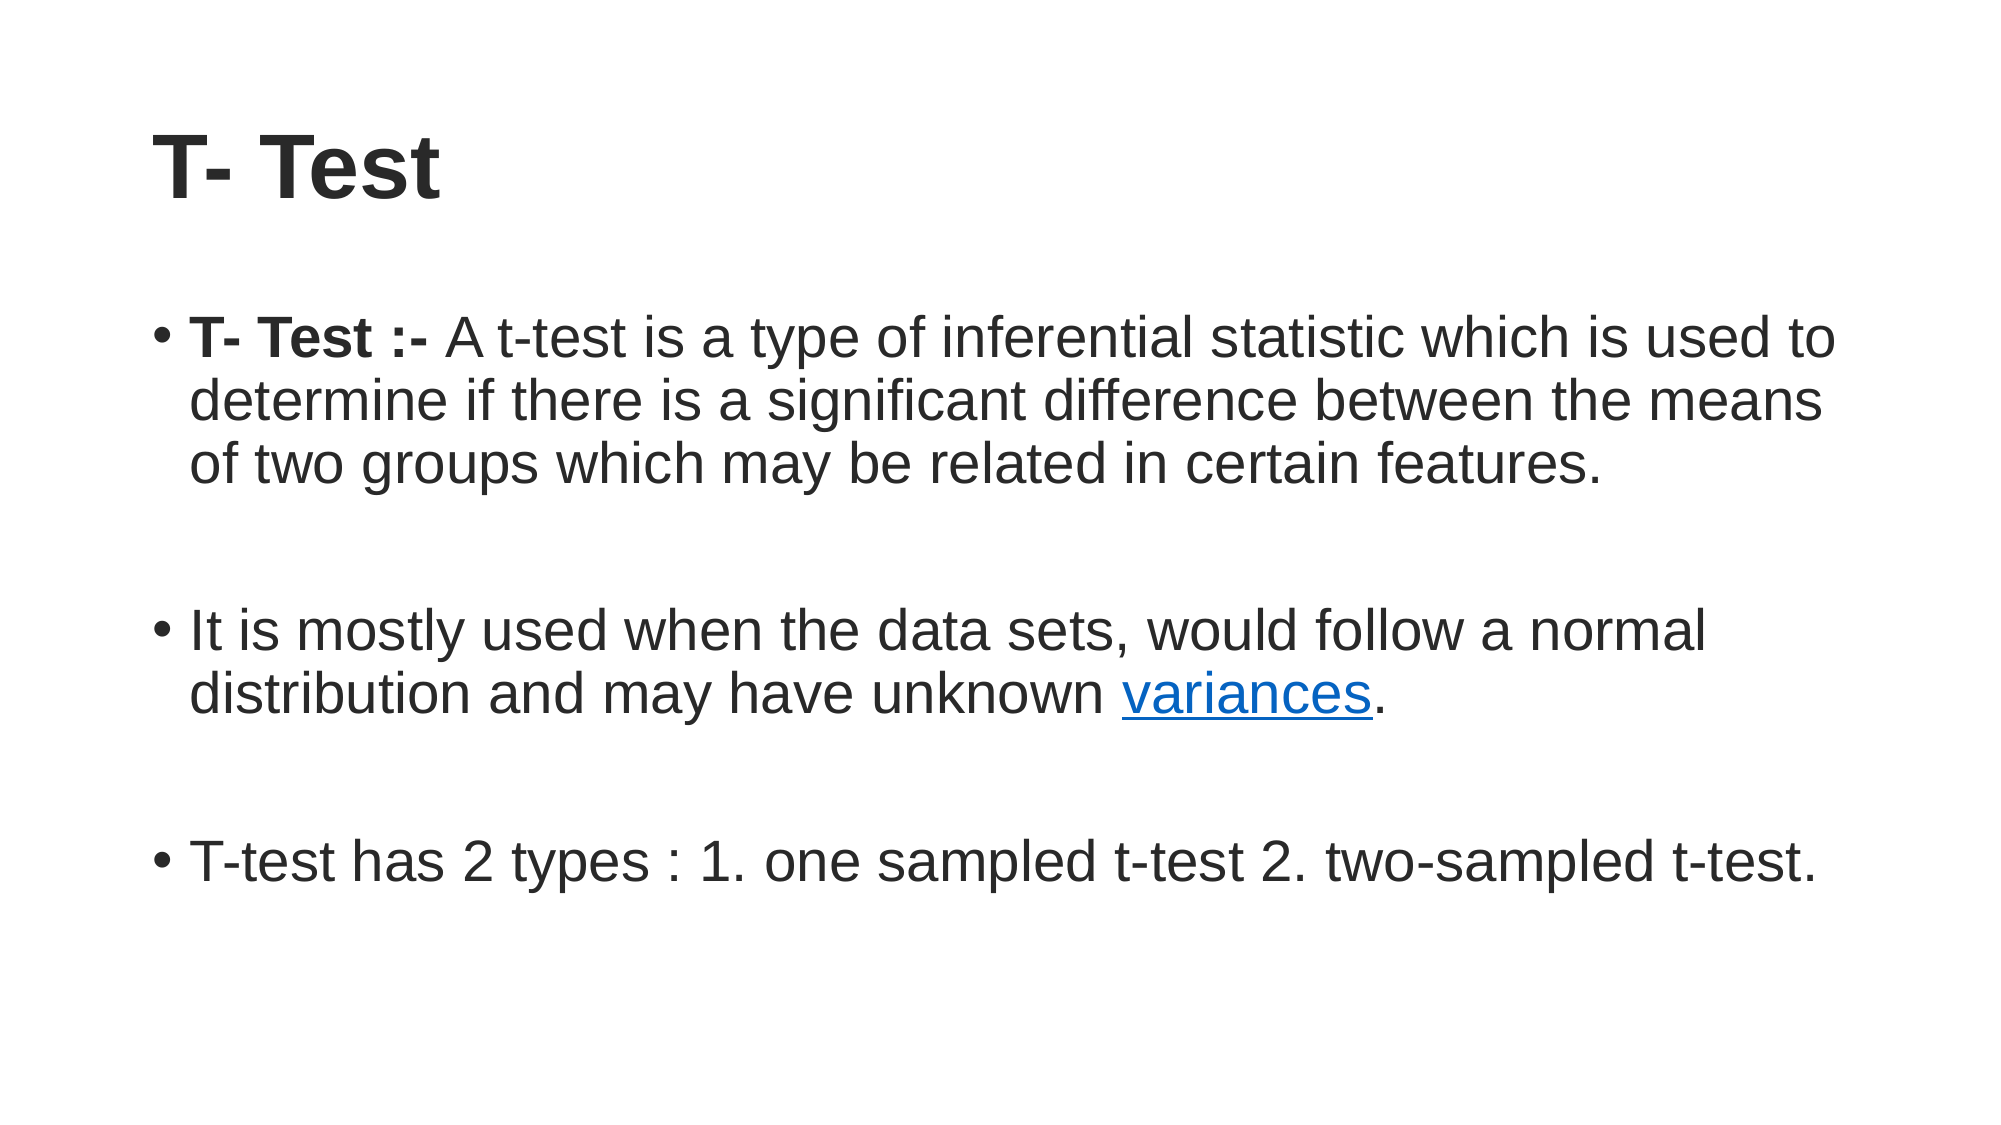

# T- Test
T- Test :- A t-test is a type of inferential statistic which is used to determine if there is a significant difference between the means of two groups which may be related in certain features.

It is mostly used when the data sets, would follow a normal distribution and may have unknown variances.

T-test has 2 types : 1. one sampled t-test 2. two-sampled t-test.